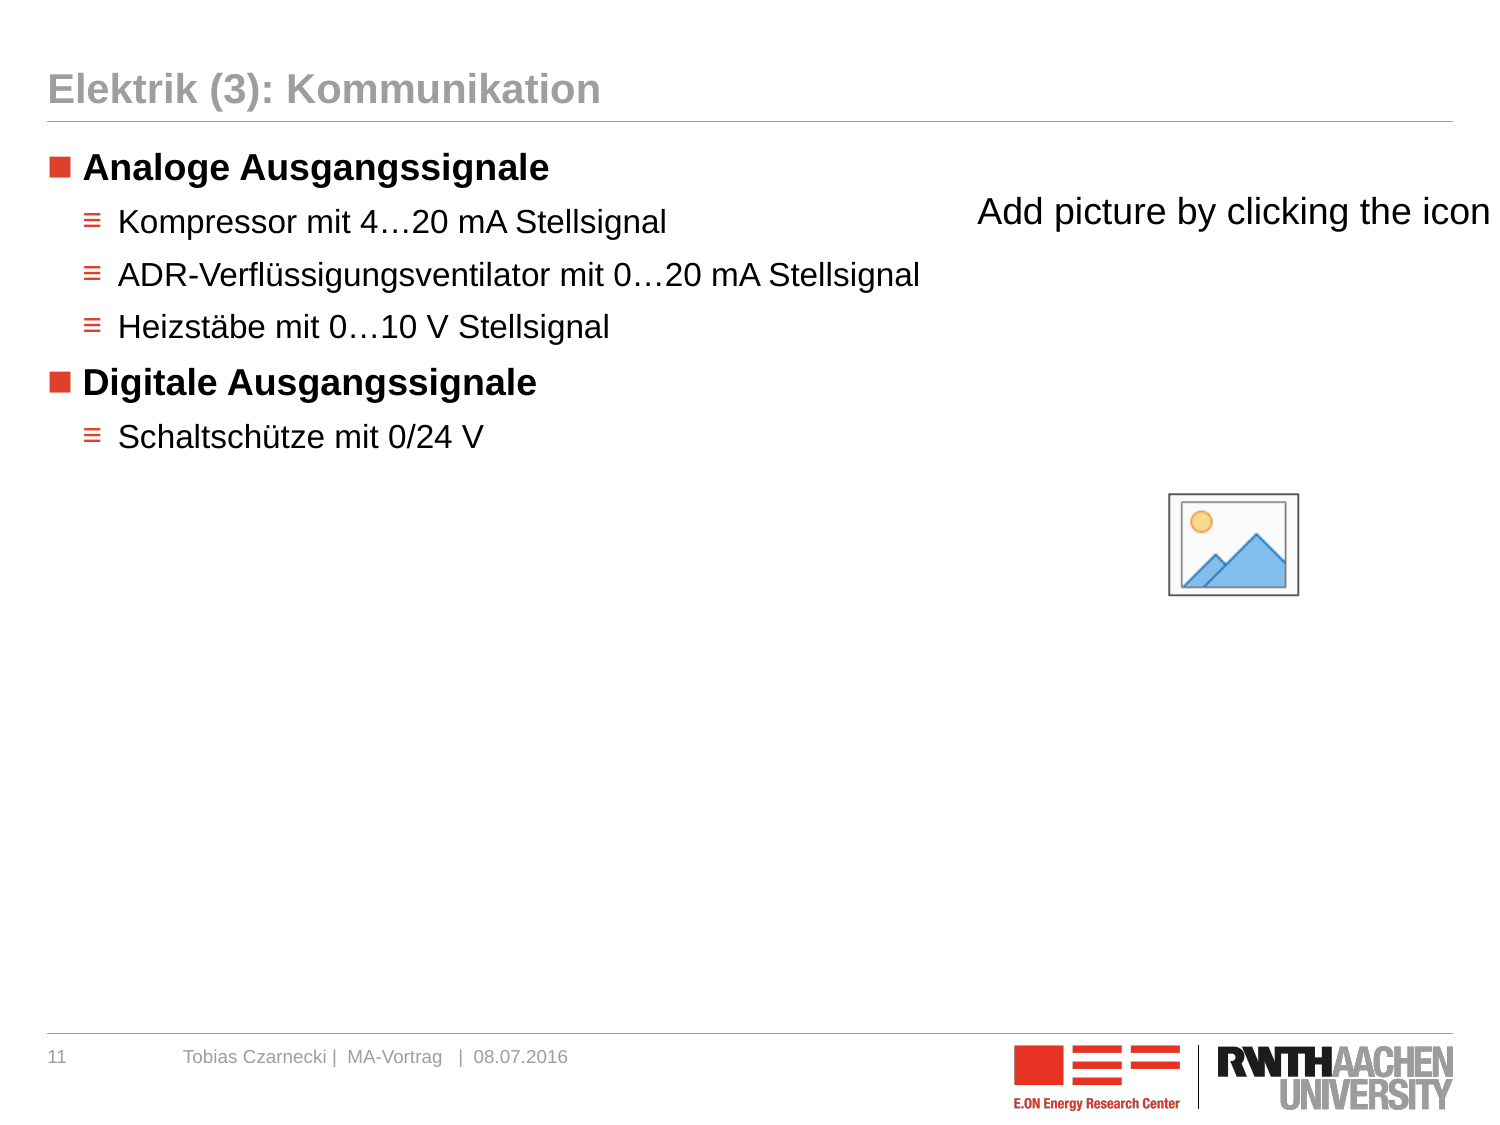

# Elektrik (3): Kommunikation
Analoge Ausgangssignale
Kompressor mit 4…20 mA Stellsignal
ADR-Verflüssigungsventilator mit 0…20 mA Stellsignal
Heizstäbe mit 0…10 V Stellsignal
Digitale Ausgangssignale
Schaltschütze mit 0/24 V